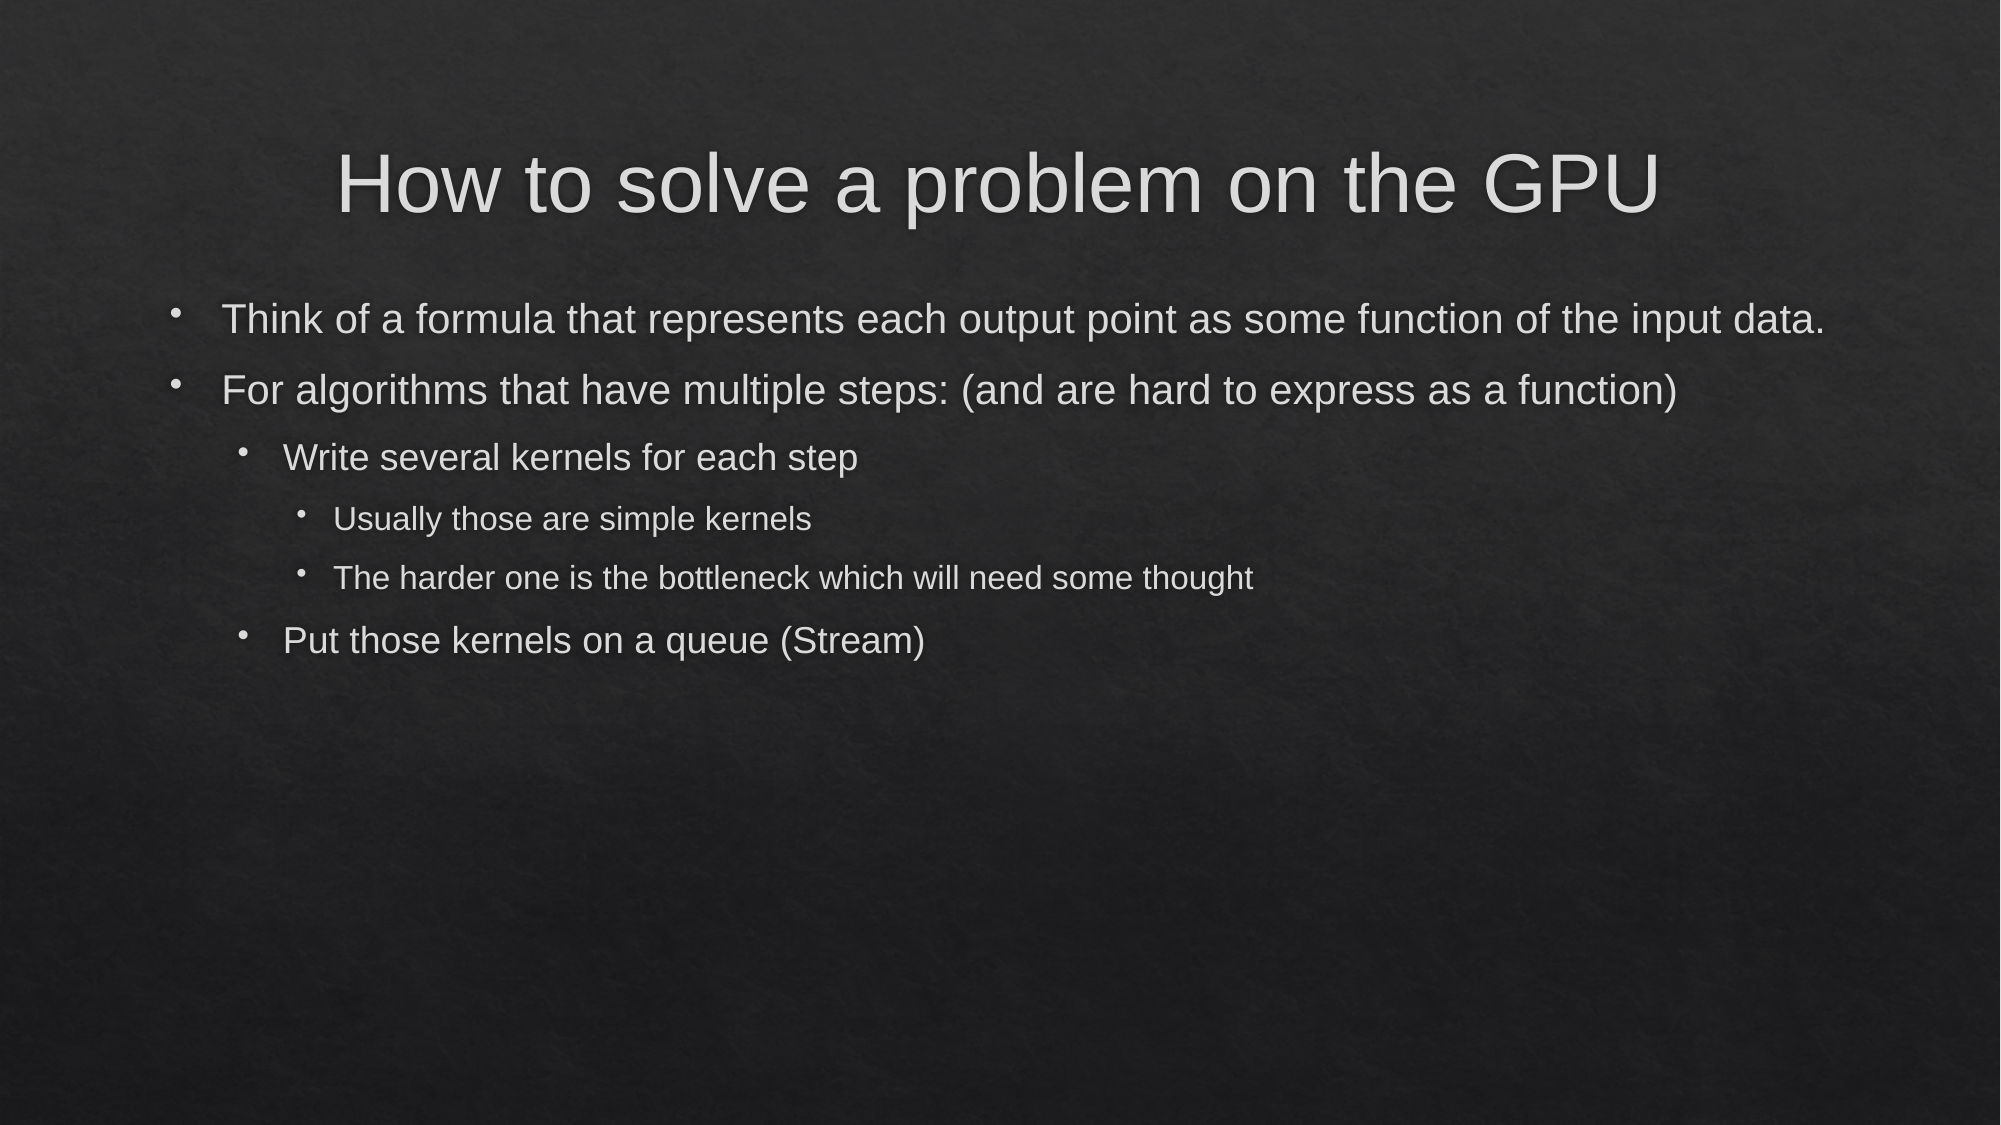

# How to solve a problem on the GPU
Think of a formula that represents each output point as some function of the input data.
For algorithms that have multiple steps: (and are hard to express as a function)
Write several kernels for each step
Usually those are simple kernels
The harder one is the bottleneck which will need some thought
Put those kernels on a queue (Stream)